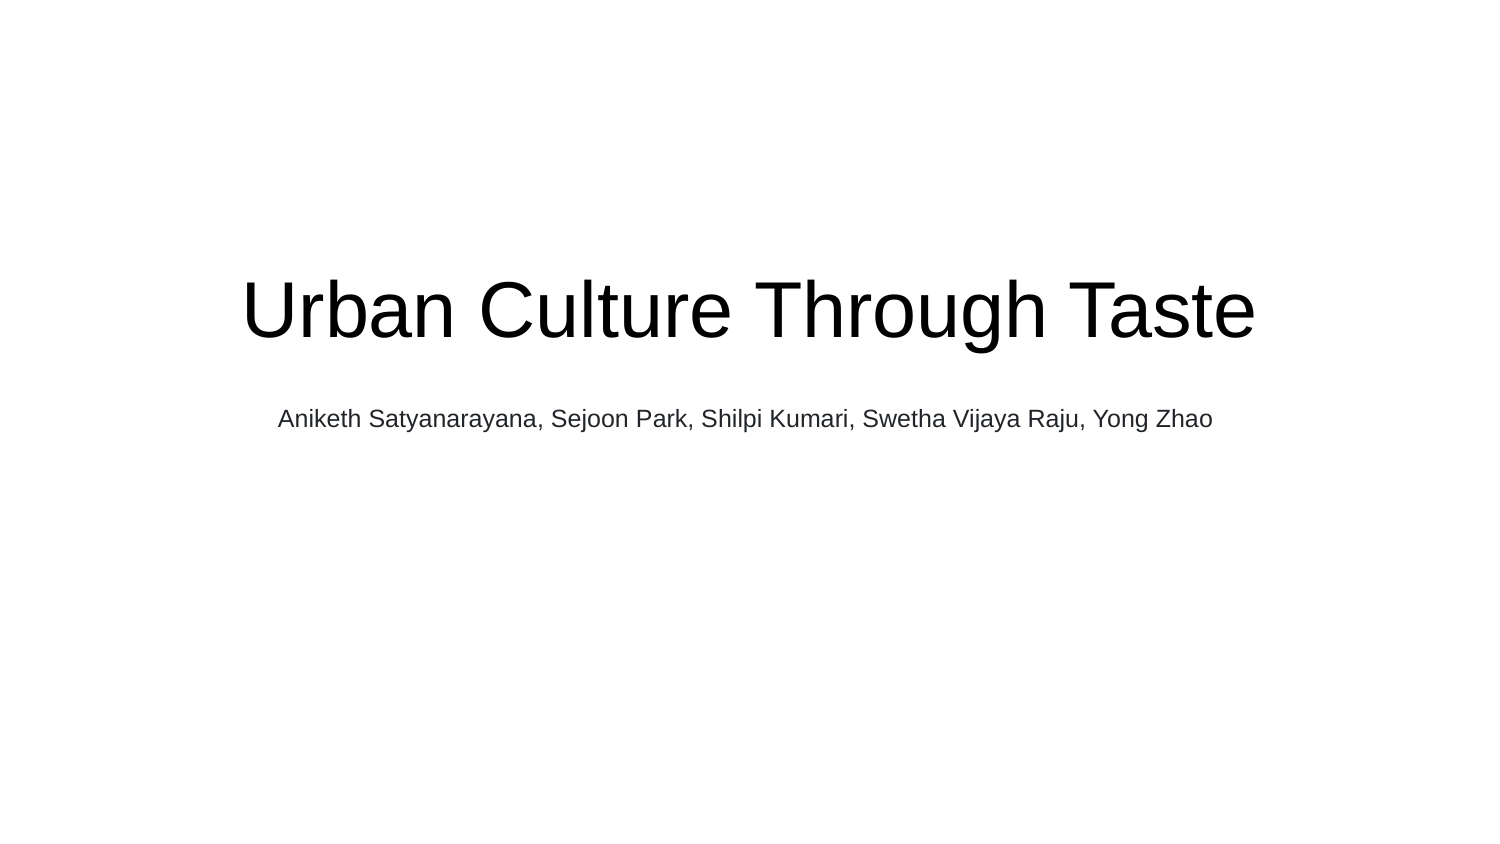

# Urban Culture Through Taste
Aniketh Satyanarayana, Sejoon Park, Shilpi Kumari, Swetha Vijaya Raju, Yong Zhao